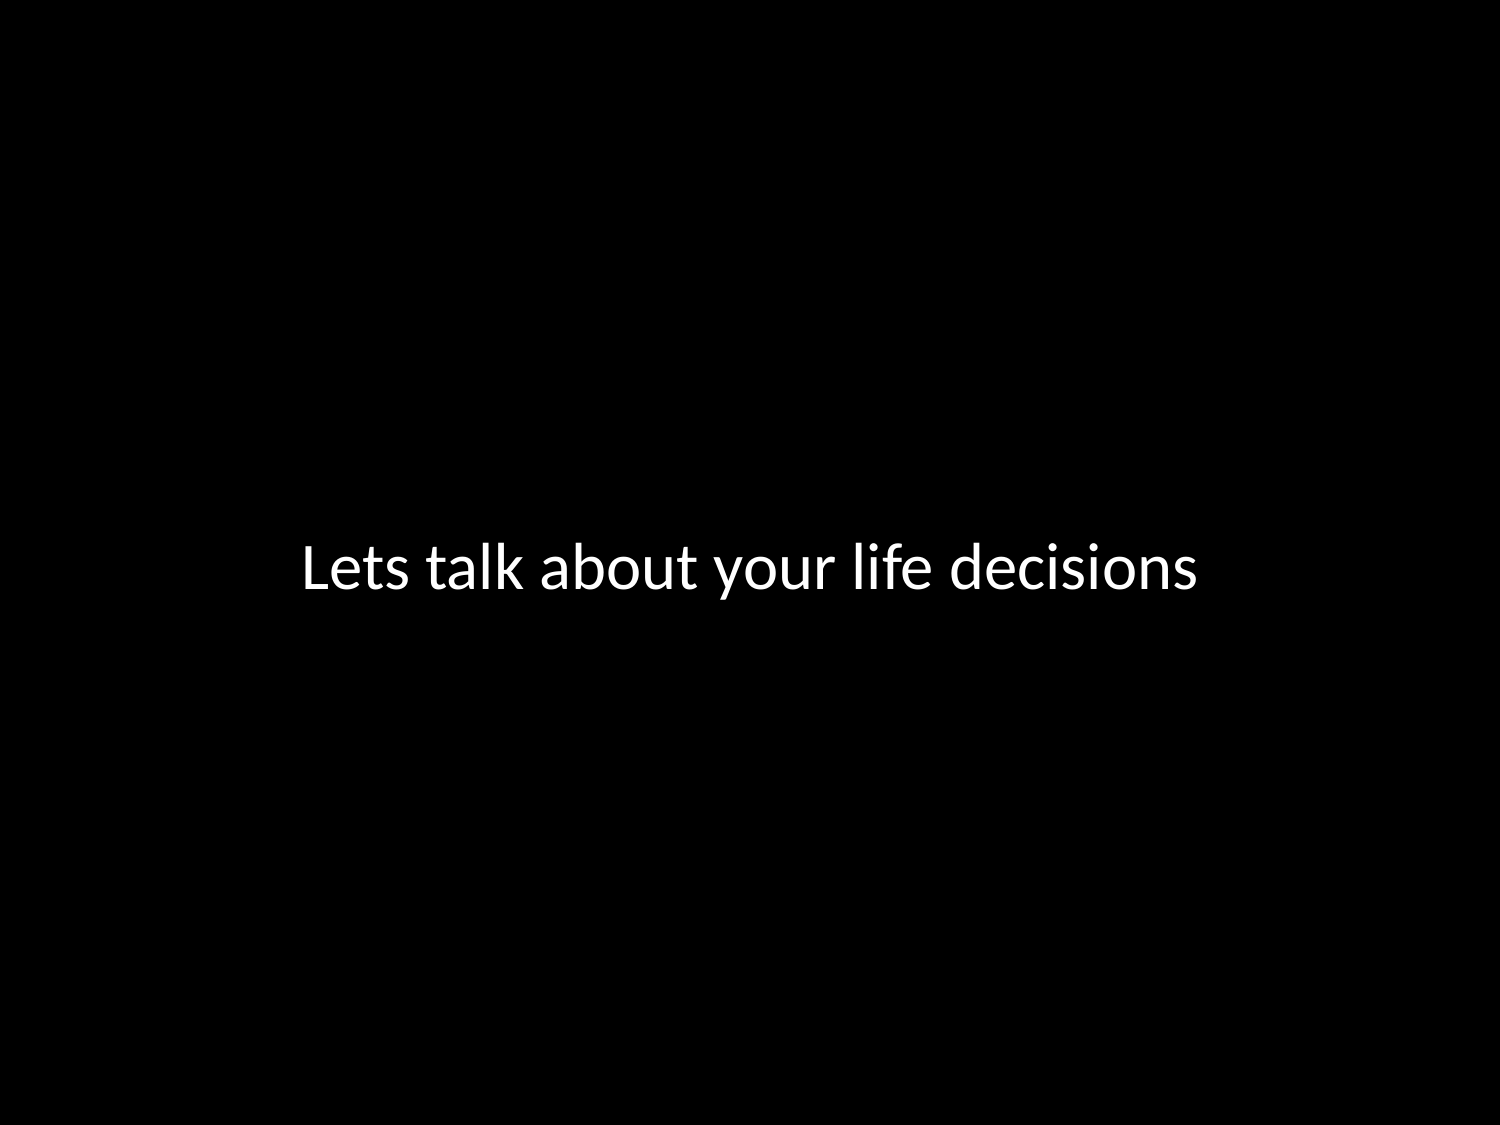

Lets talk about your life decisions
#